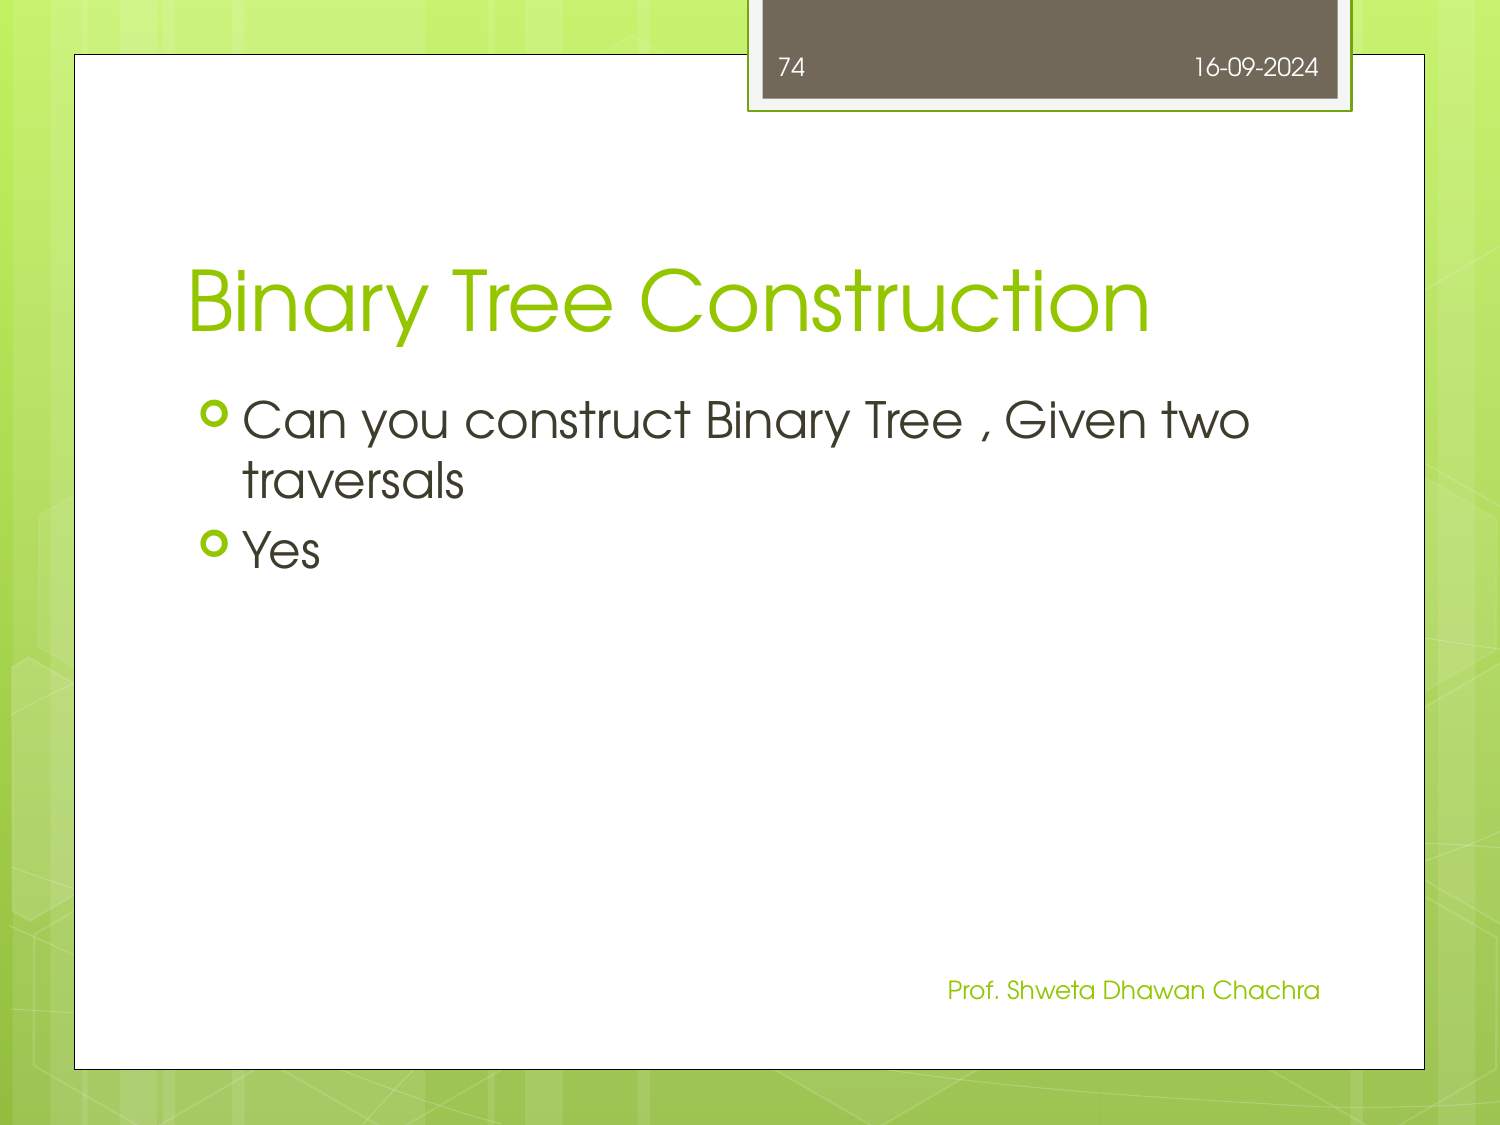

74
16-09-2024
# Binary Tree Construction
Can you construct Binary Tree , Given two traversals
Yes

Prof. Shweta Dhawan Chachra